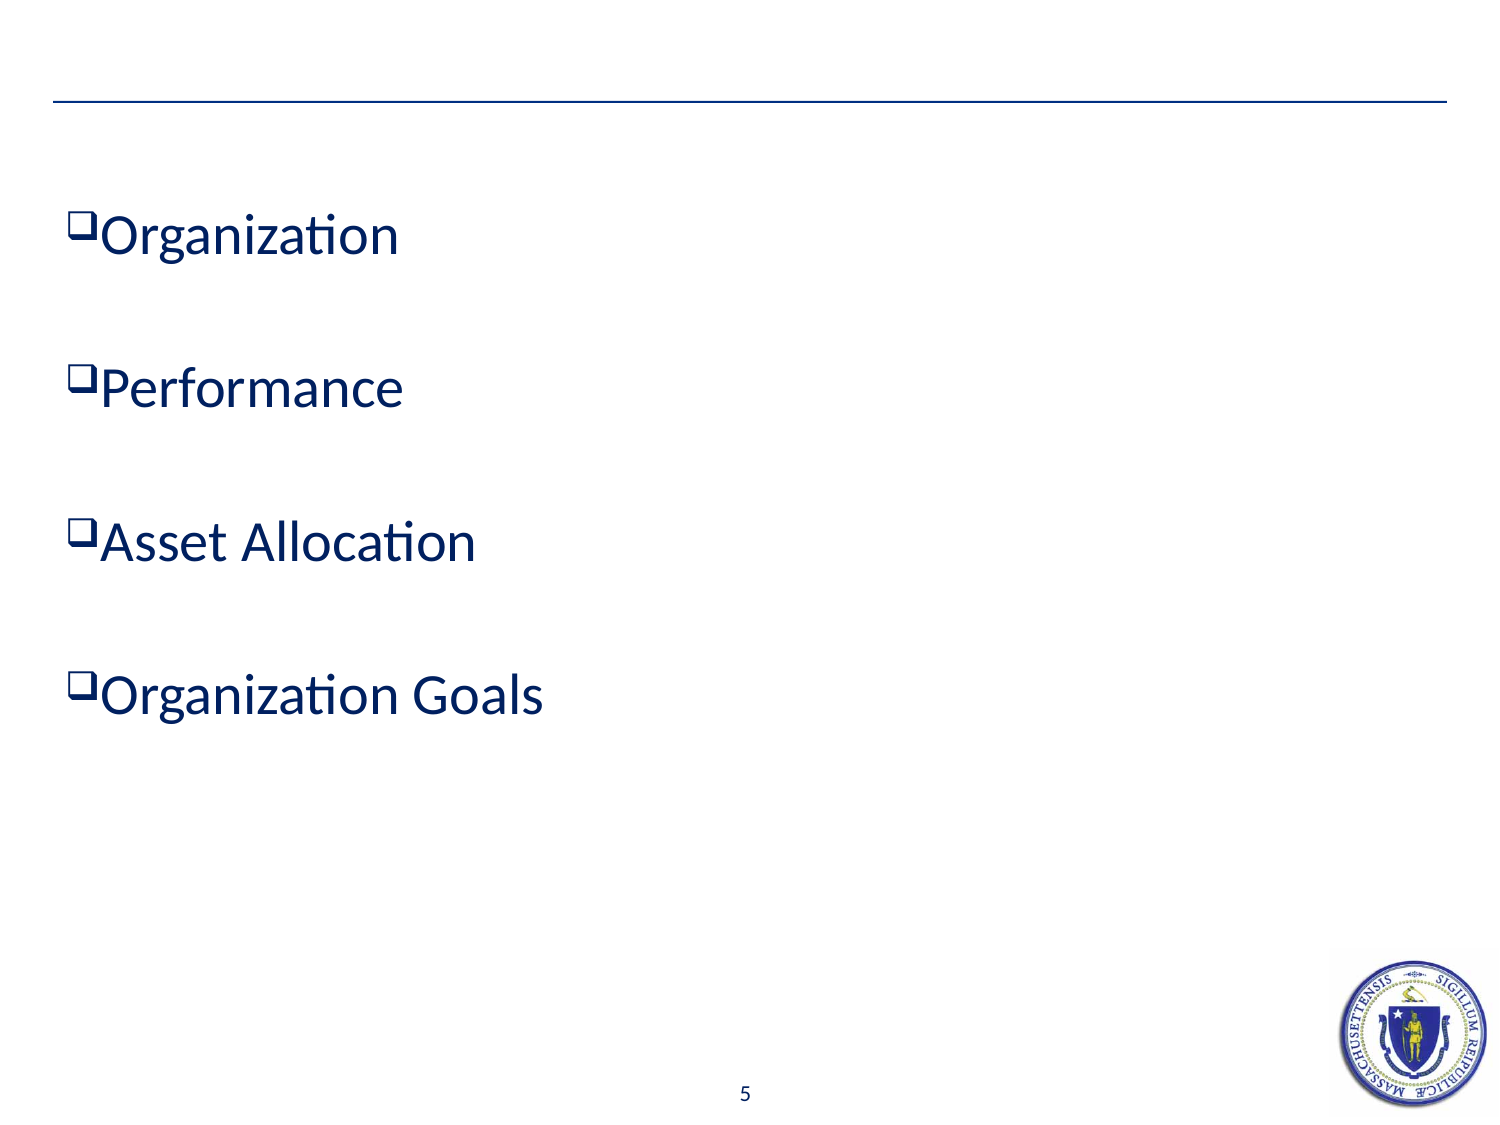

#
Organization
Performance
Asset Allocation
Organization Goals